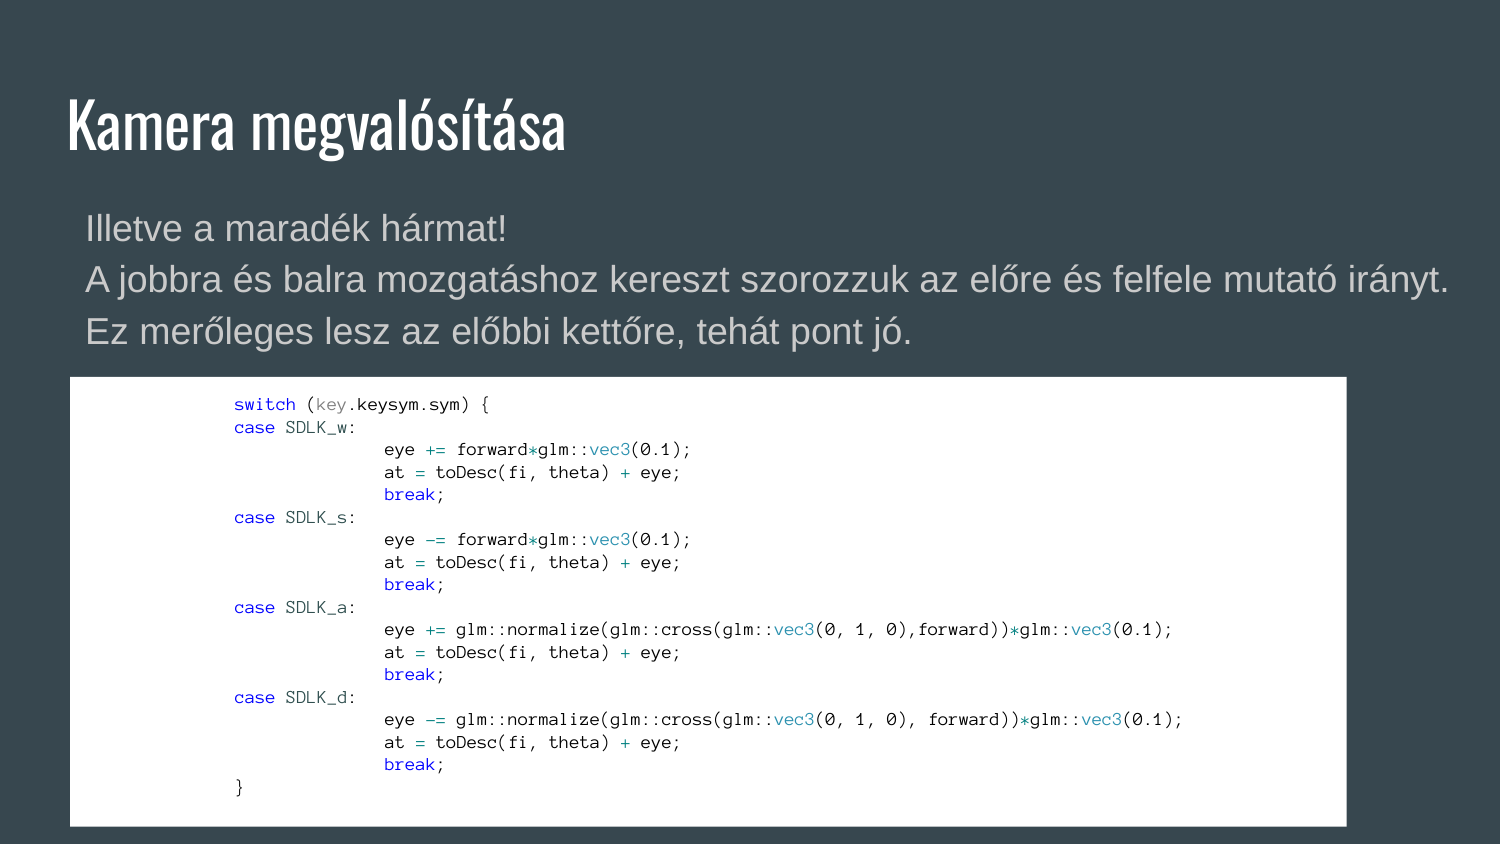

# Kamera megvalósítása
Illetve a maradék hármat!
A jobbra és balra mozgatáshoz kereszt szorozzuk az előre és felfele mutató irányt.
Ez merőleges lesz az előbbi kettőre, tehát pont jó.

	switch (key.keysym.sym) {
	case SDLK_w:
		eye += forward*glm::vec3(0.1);
		at = toDesc(fi, theta) + eye;
		break;
	case SDLK_s:
		eye -= forward*glm::vec3(0.1);
		at = toDesc(fi, theta) + eye;
		break;
	case SDLK_a:
		eye += glm::normalize(glm::cross(glm::vec3(0, 1, 0),forward))*glm::vec3(0.1);
		at = toDesc(fi, theta) + eye;
		break;
	case SDLK_d:
		eye -= glm::normalize(glm::cross(glm::vec3(0, 1, 0), forward))*glm::vec3(0.1);
		at = toDesc(fi, theta) + eye;
		break;
	}